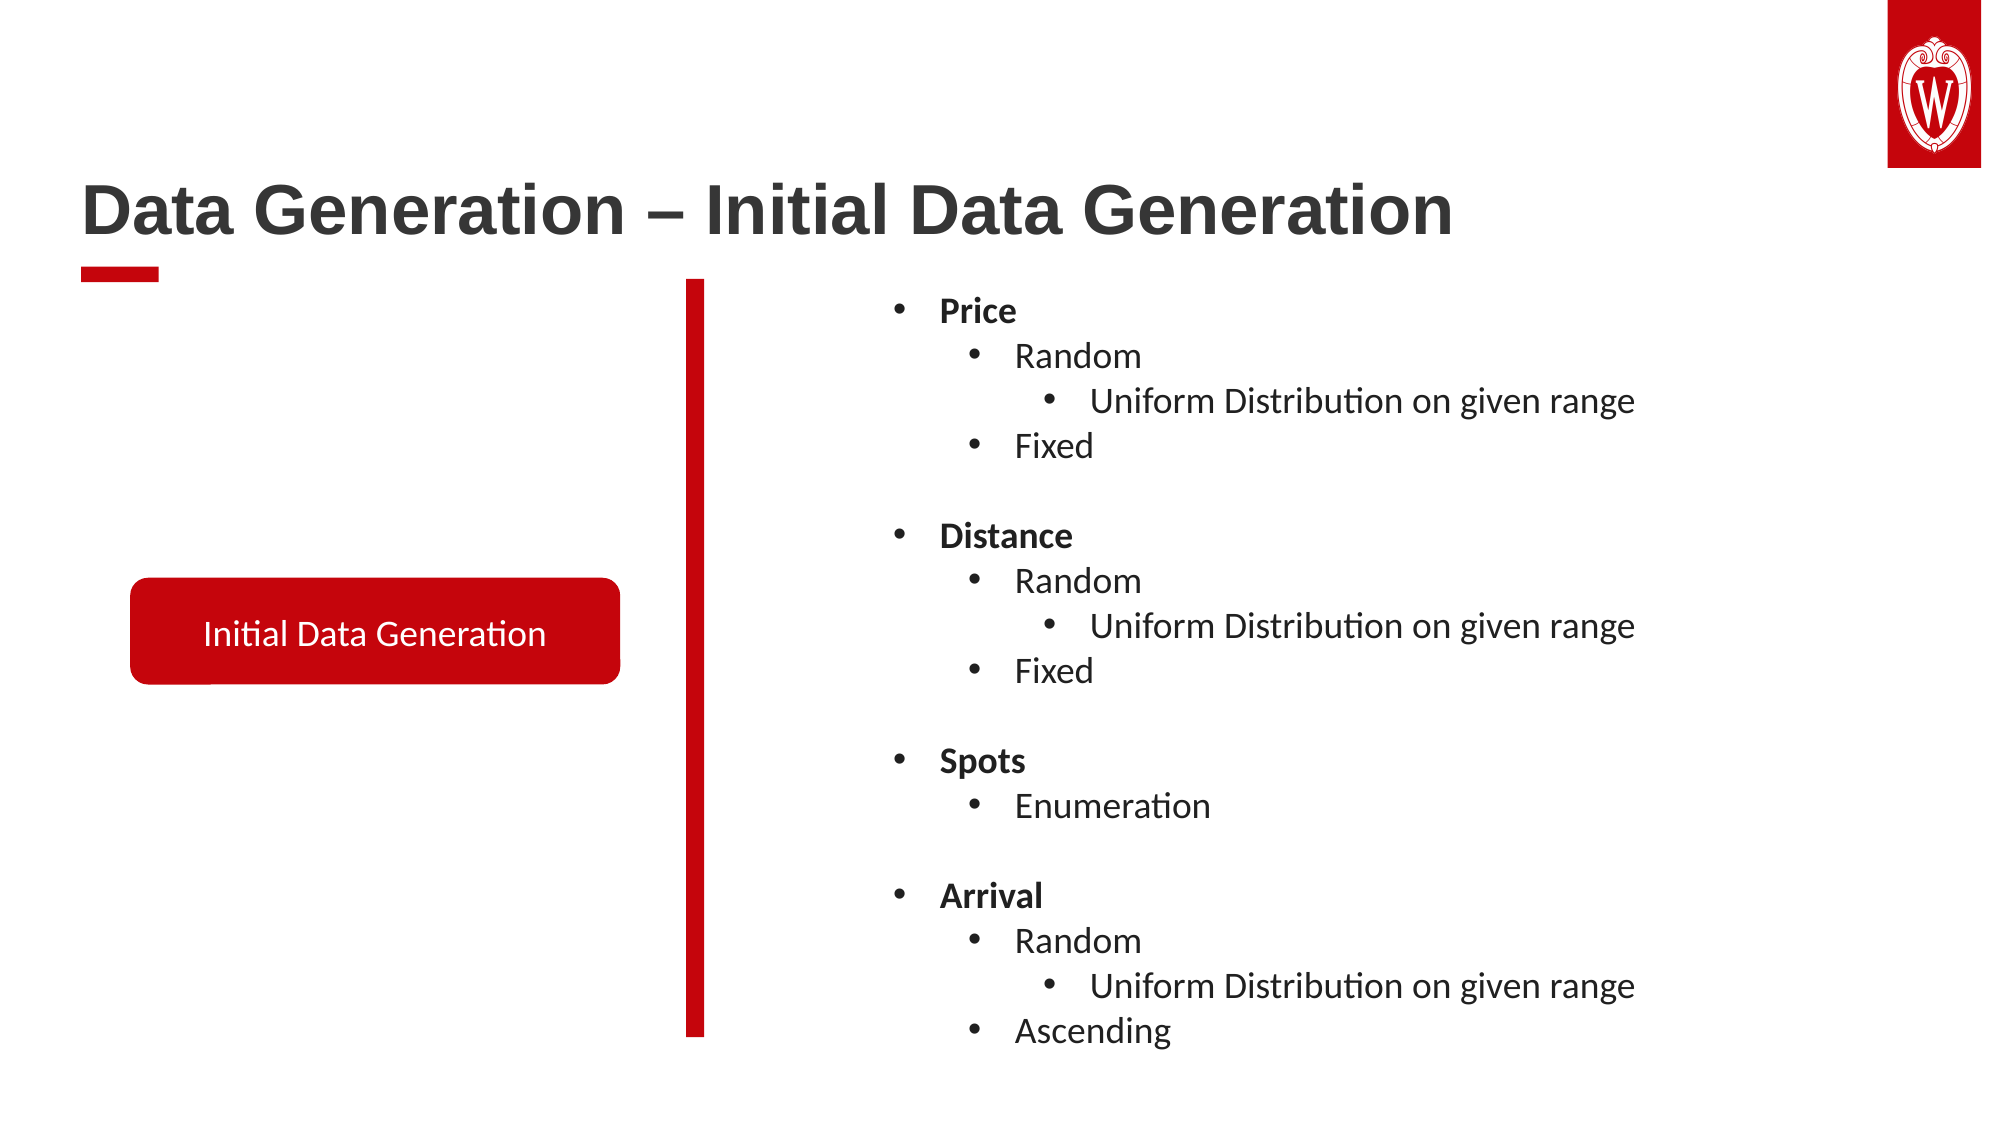

Data Generation – Initial Data Generation

Price
Random
Uniform Distribution on given range
Fixed

Distance
Random
Uniform Distribution on given range
Fixed

Spots
Enumeration

Arrival
Random
Uniform Distribution on given range
Ascending

Initial Data Generation